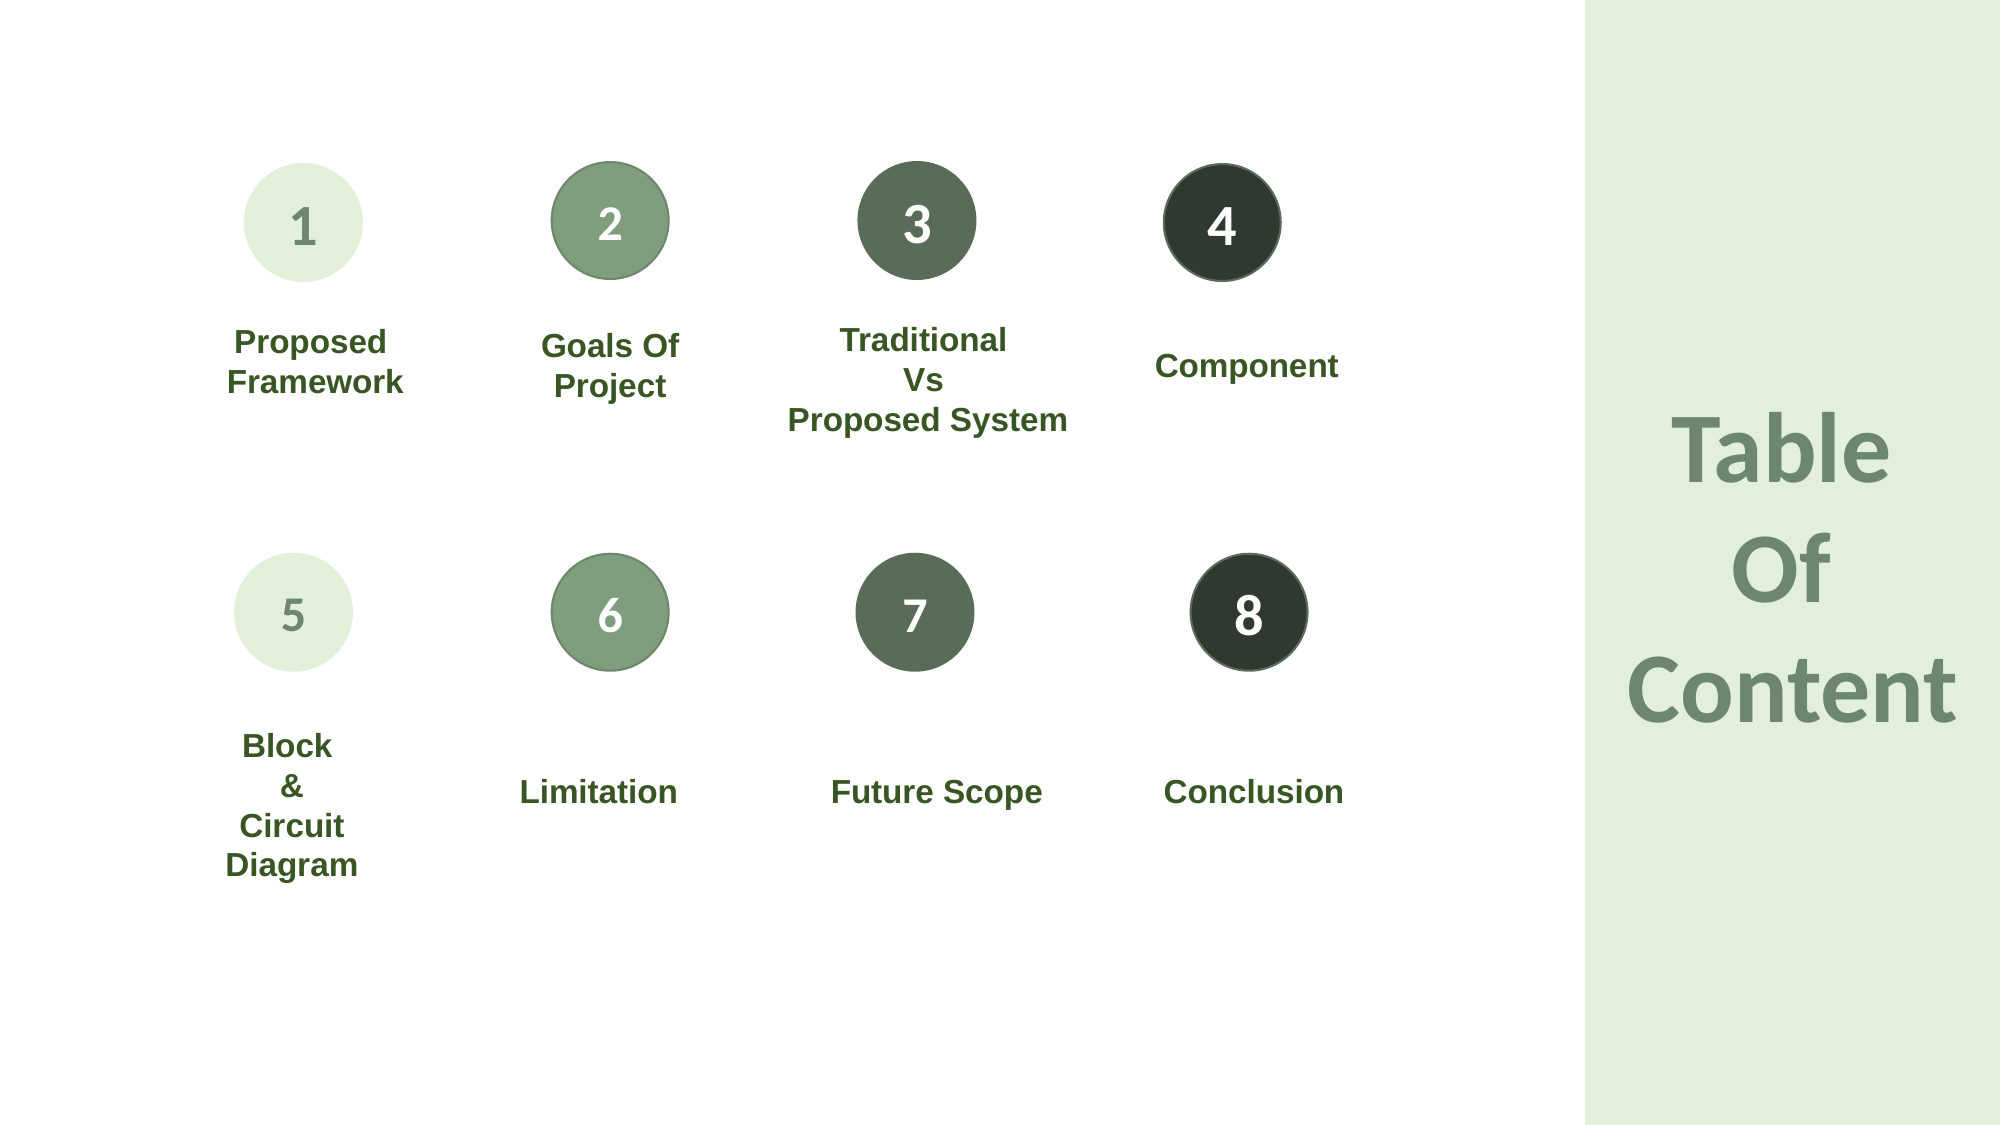

Table
Of
Content
2
3
1
4
Traditional
Vs
Proposed System
Proposed
  Framework
Goals Of Project
Component
7
8

5
6
Block
&
Circuit Diagram
Limitation
Future Scope

Conclusion